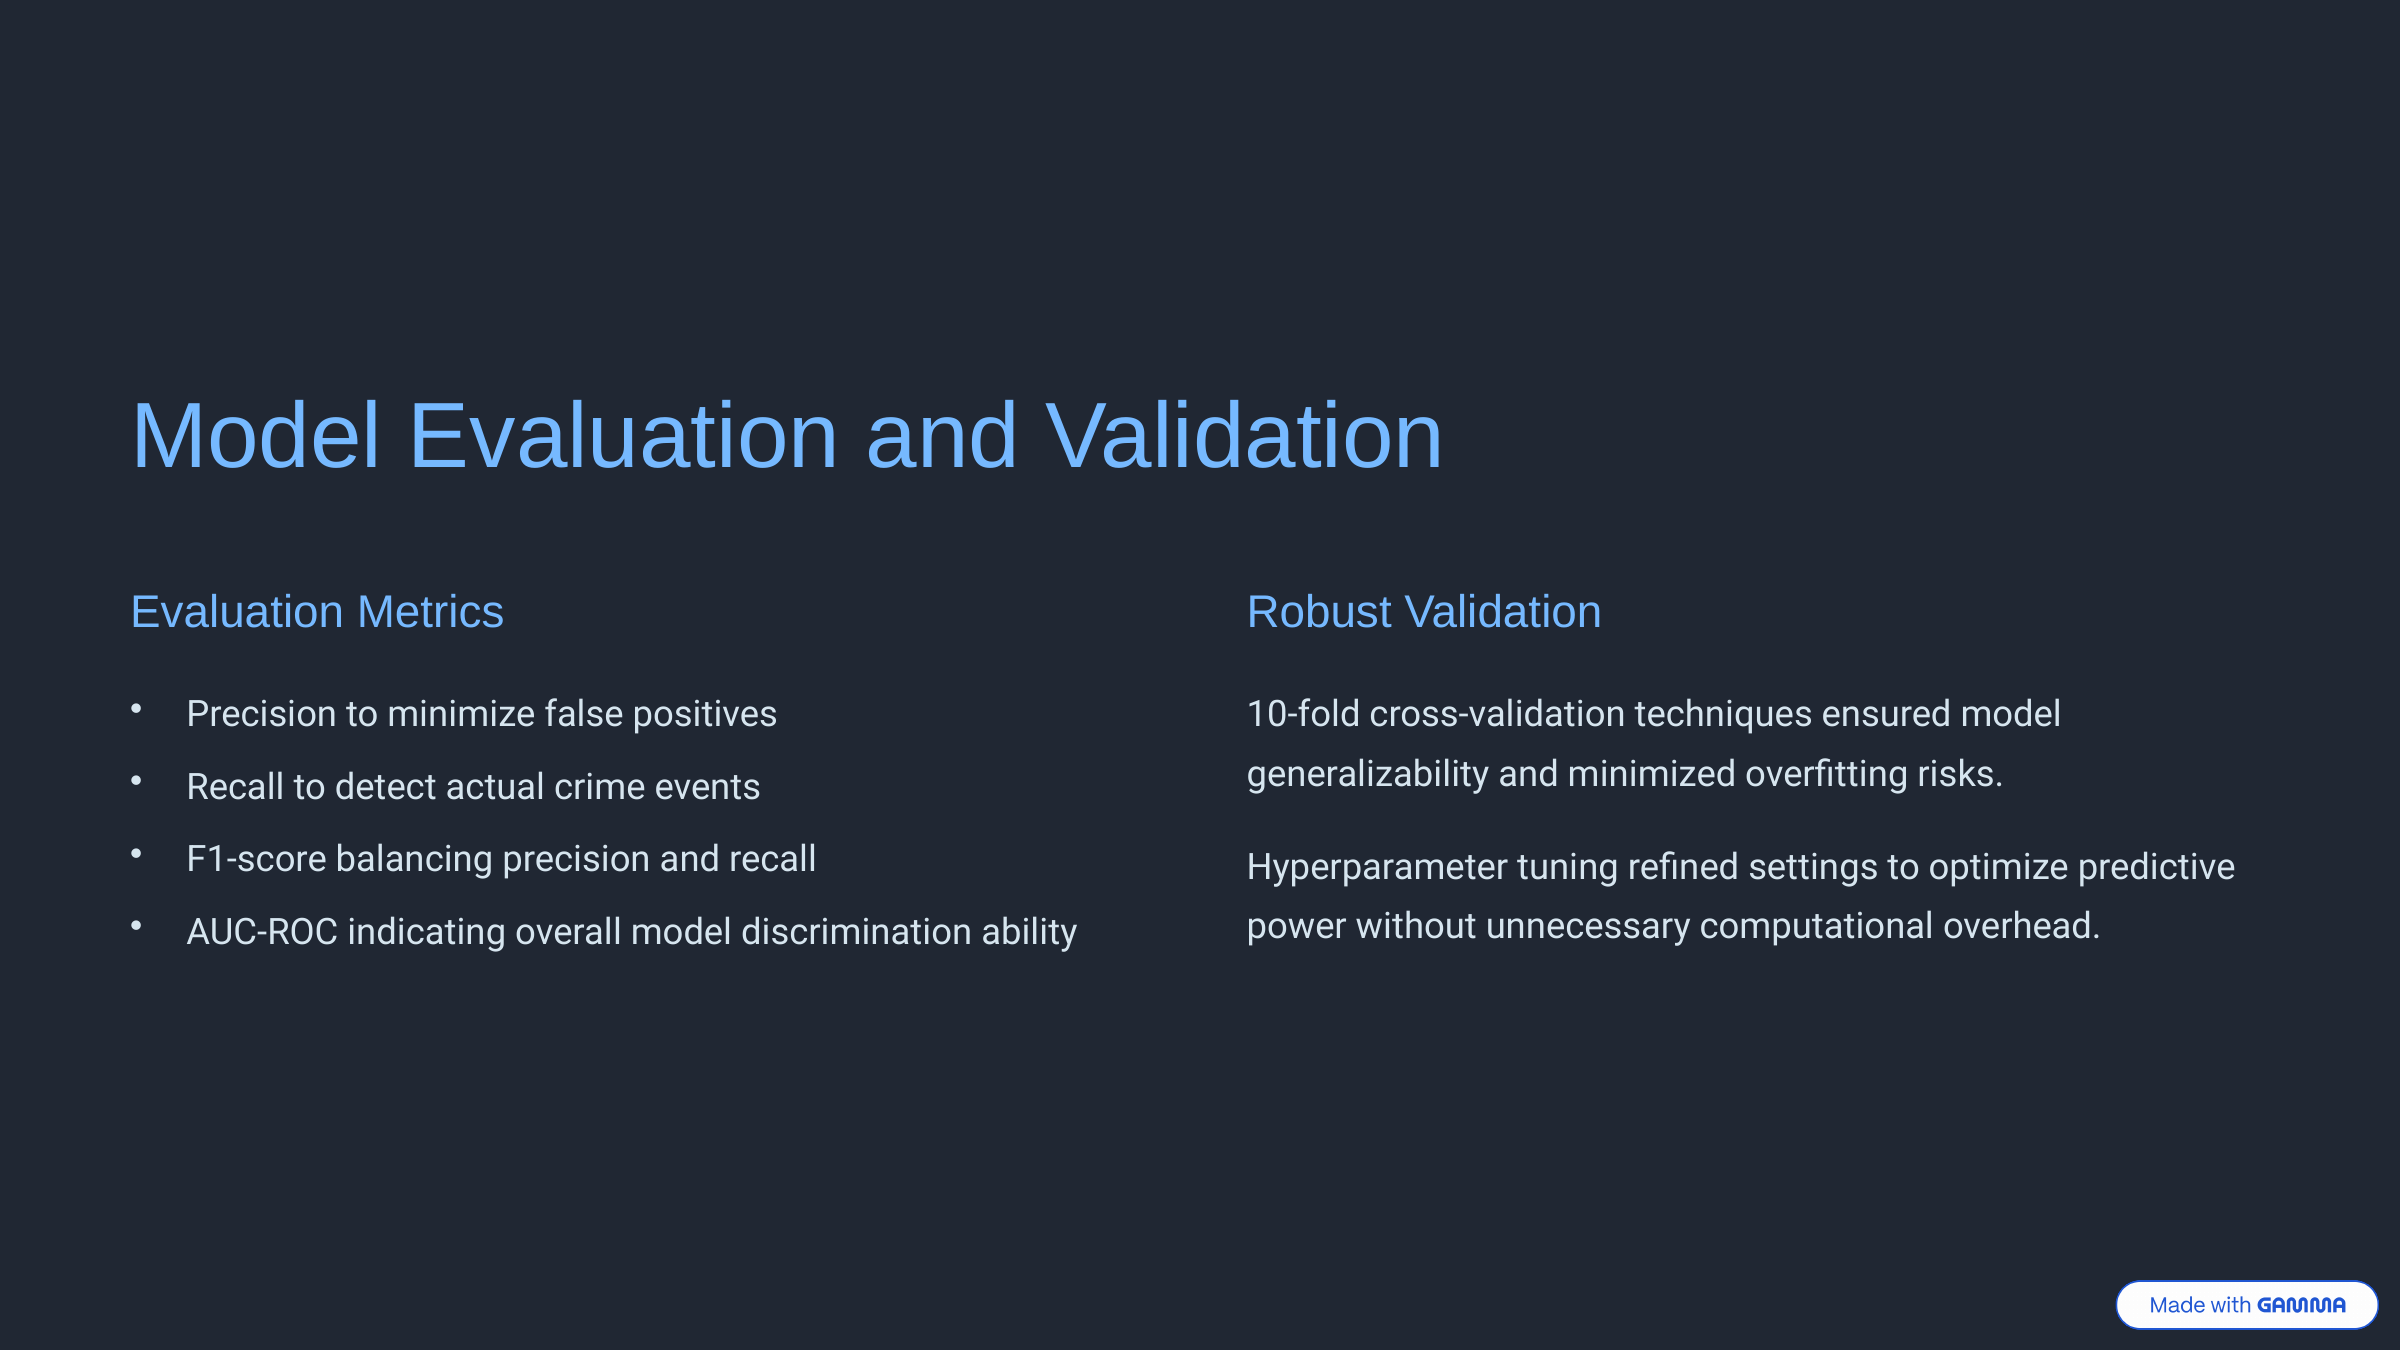

Model Evaluation and Validation
Evaluation Metrics
Robust Validation
Precision to minimize false positives
10-fold cross-validation techniques ensured model generalizability and minimized overfitting risks.
Recall to detect actual crime events
F1-score balancing precision and recall
Hyperparameter tuning refined settings to optimize predictive power without unnecessary computational overhead.
AUC-ROC indicating overall model discrimination ability